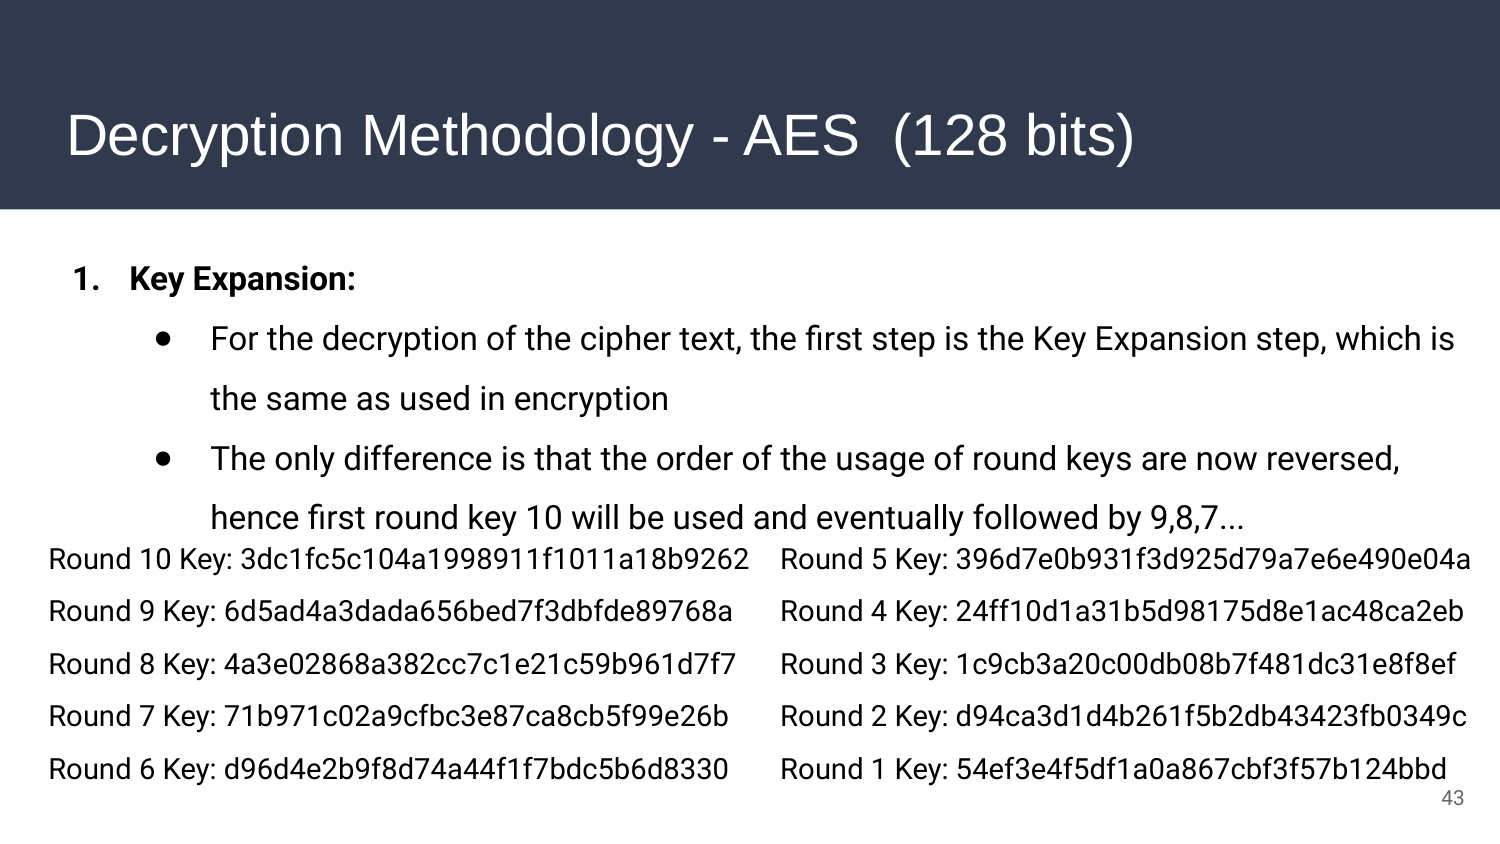

# Decryption Methodology - AES  (128 bits)

Key Expansion:
For the decryption of the cipher text, the first step is the Key Expansion step, which is the same as used in encryption
The only difference is that the order of the usage of round keys are now reversed, hence first round key 10 will be used and eventually followed by 9,8,7...

Round 10 Key: 3dc1fc5c104a1998911f1011a18b9262
Round 9 Key: 6d5ad4a3dada656bed7f3dbfde89768a
Round 8 Key: 4a3e02868a382cc7c1e21c59b961d7f7
Round 7 Key: 71b971c02a9cfbc3e87ca8cb5f99e26b
Round 6 Key: d96d4e2b9f8d74a44f1f7bdc5b6d8330

Round 5 Key: 396d7e0b931f3d925d79a7e6e490e04a
Round 4 Key: 24ff10d1a31b5d98175d8e1ac48ca2eb
Round 3 Key: 1c9cb3a20c00db08b7f481dc31e8f8ef
Round 2 Key: d94ca3d1d4b261f5b2db43423fb0349c
Round 1 Key: 54ef3e4f5df1a0a867cbf3f57b124bbd

43